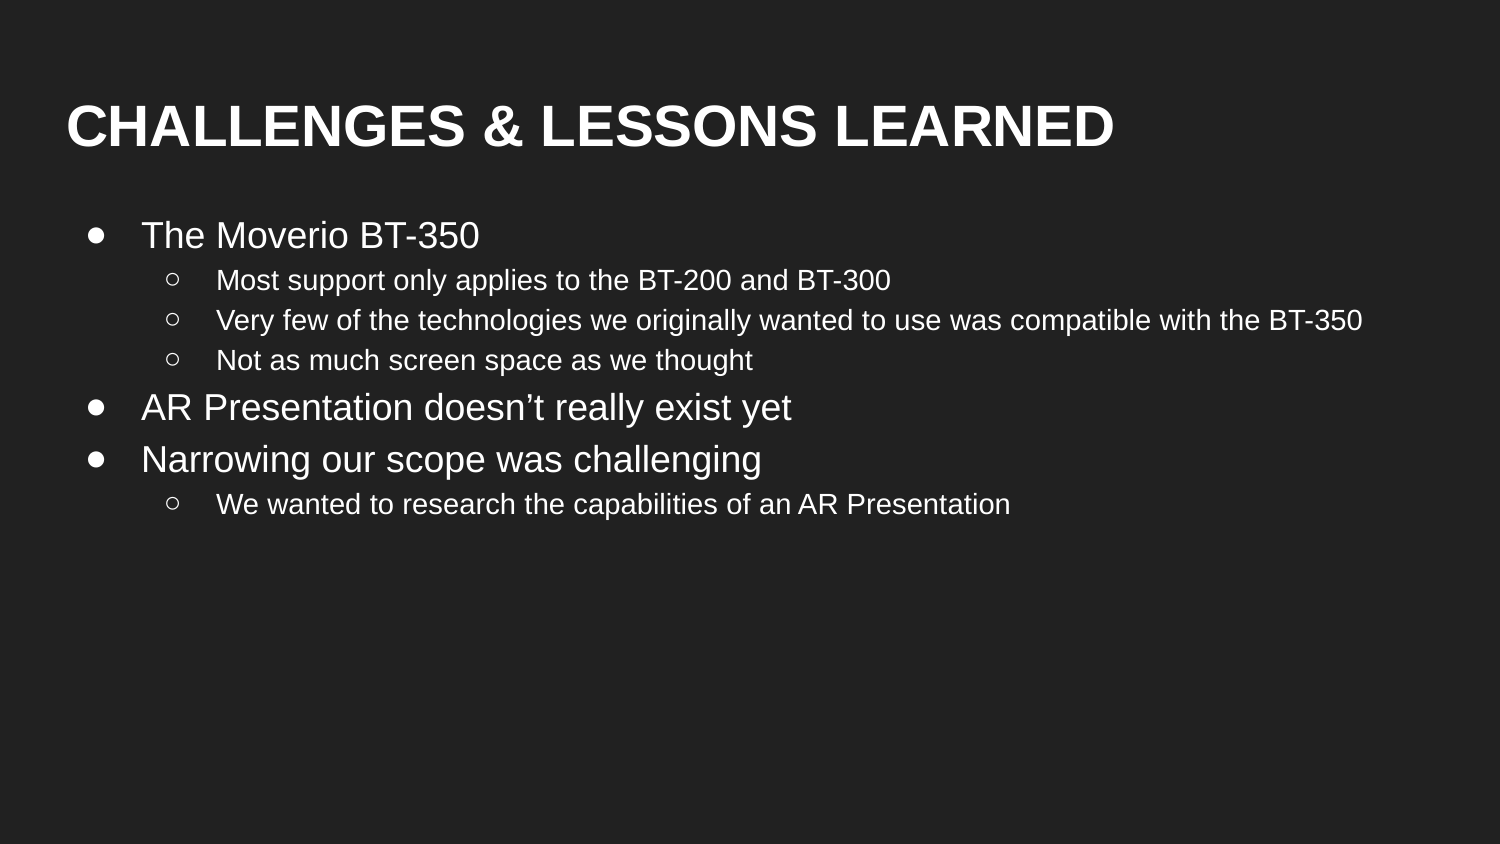

# CHALLENGES & LESSONS LEARNED
The Moverio BT-350
Most support only applies to the BT-200 and BT-300
Very few of the technologies we originally wanted to use was compatible with the BT-350
Not as much screen space as we thought
AR Presentation doesn’t really exist yet
Narrowing our scope was challenging
We wanted to research the capabilities of an AR Presentation